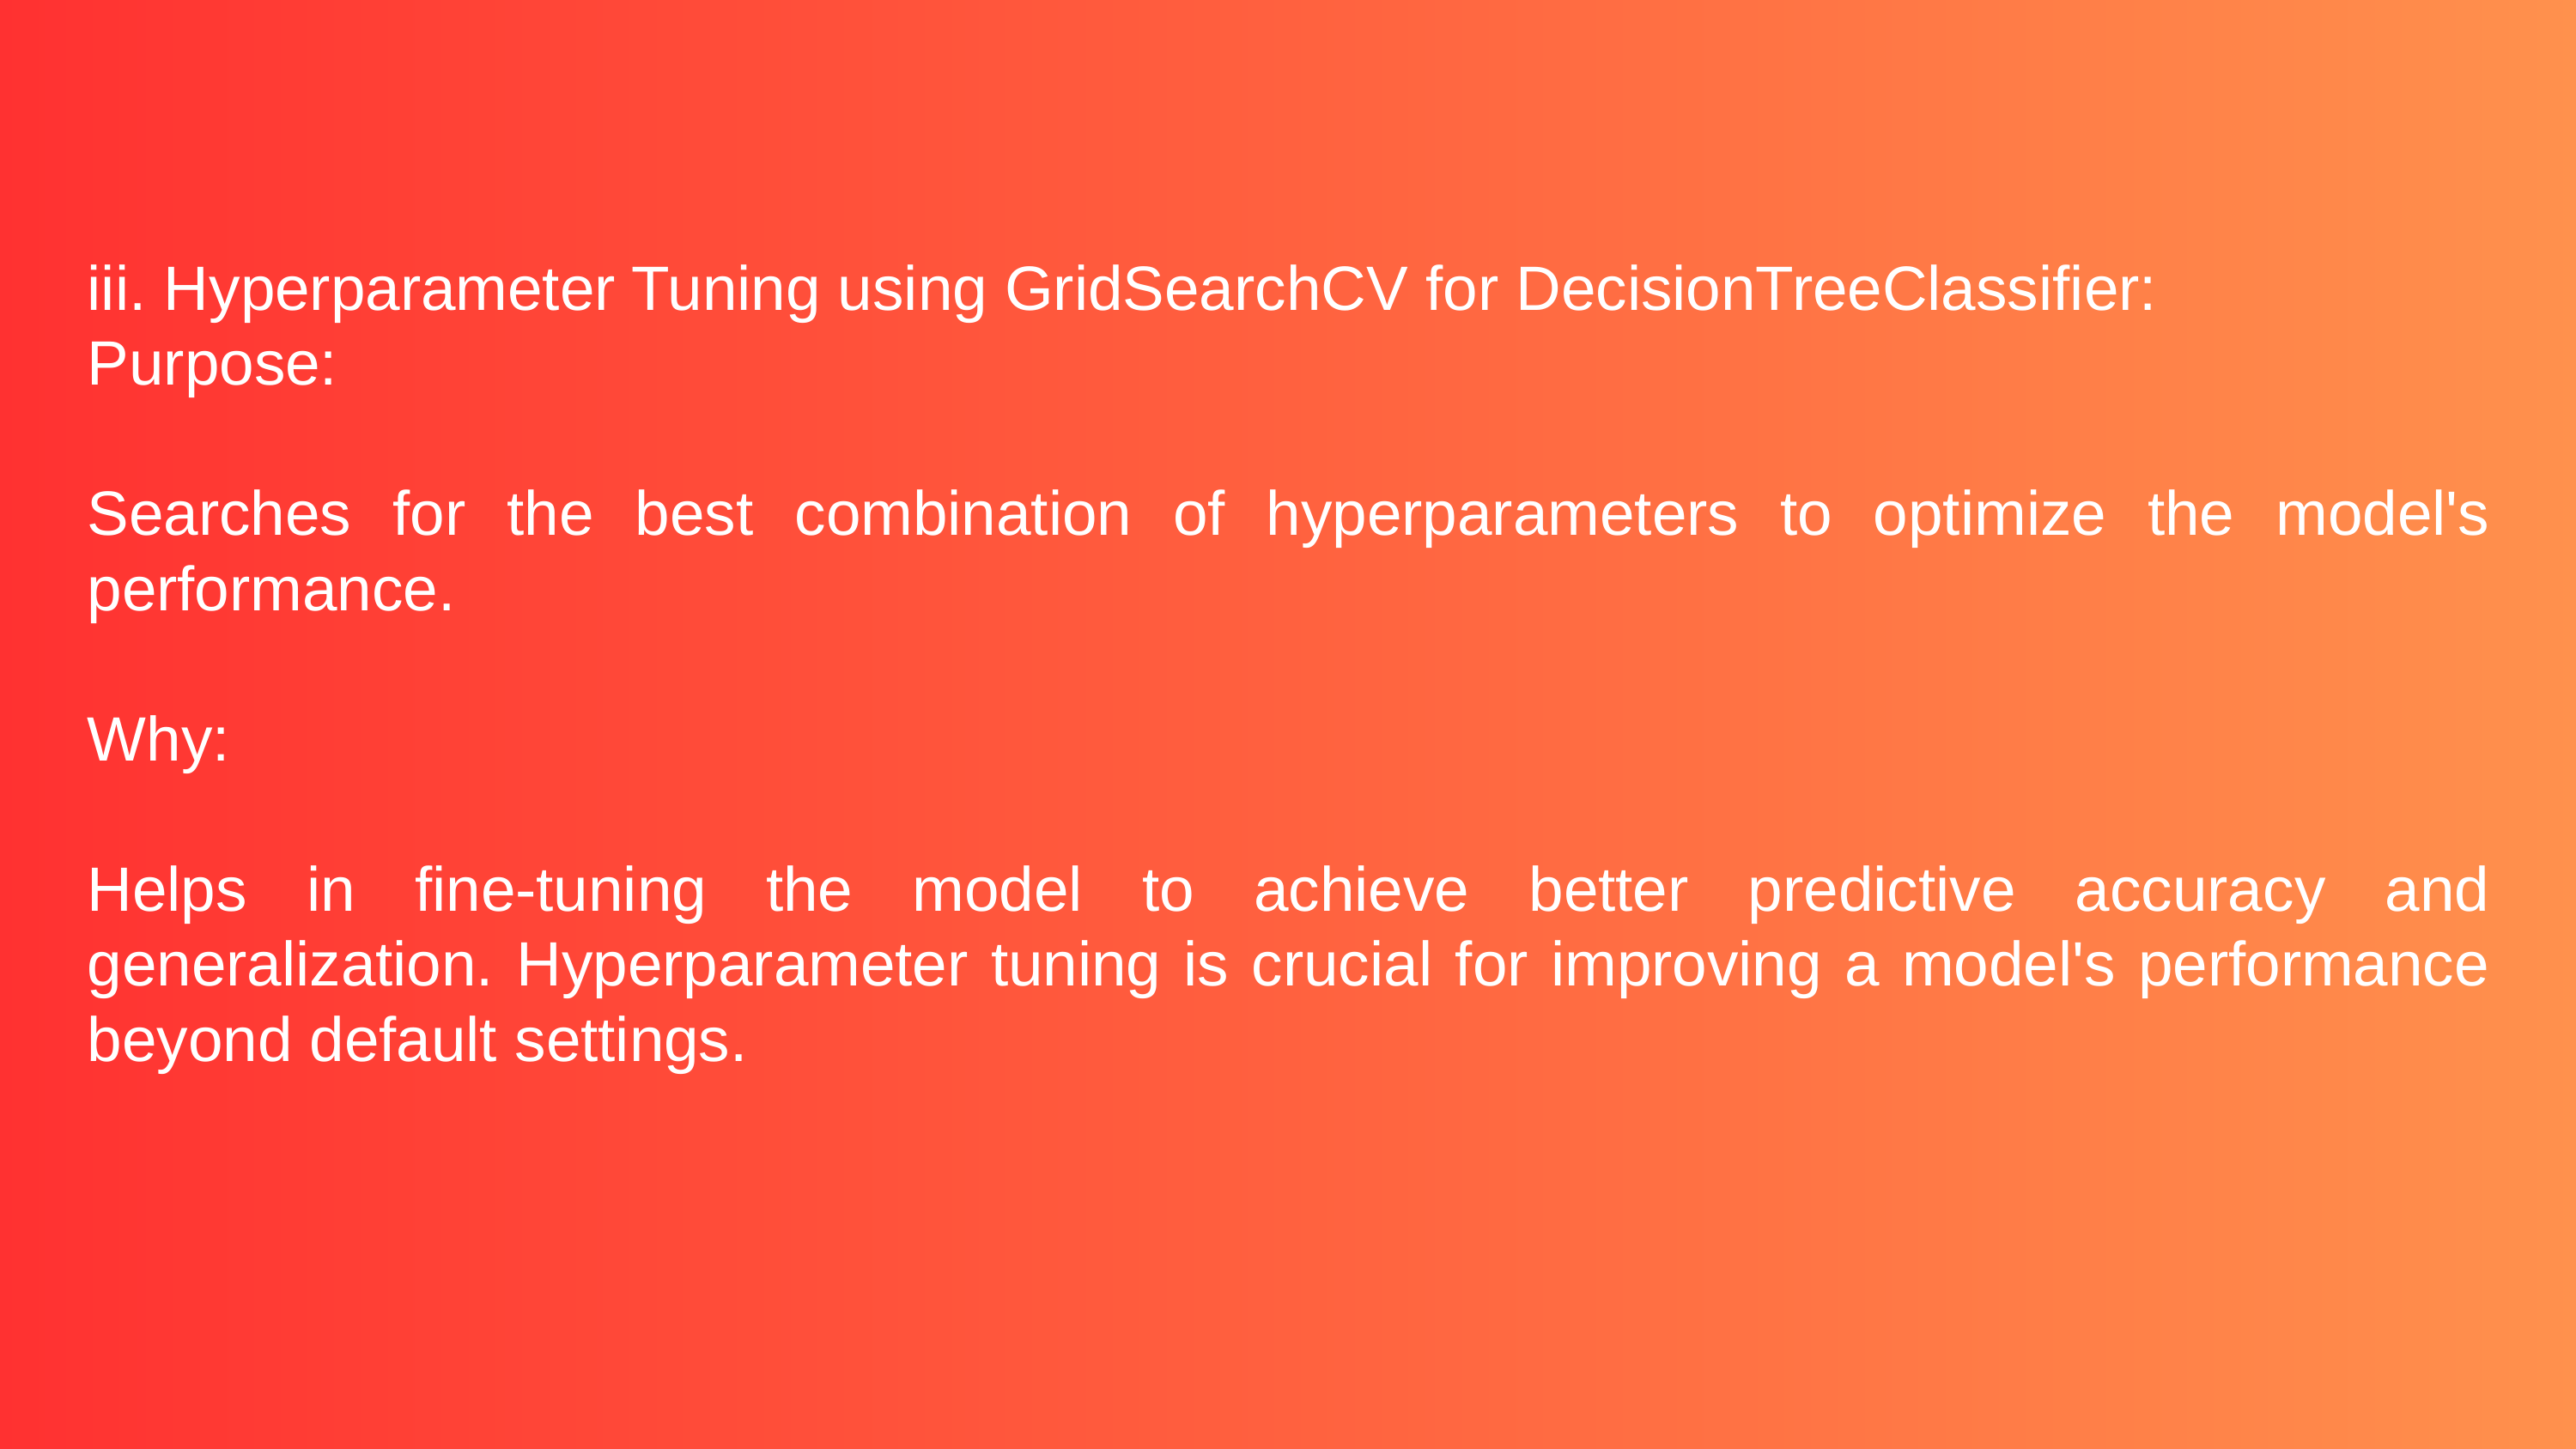

iii. Hyperparameter Tuning using GridSearchCV for DecisionTreeClassifier:
Purpose:

Searches for the best combination of hyperparameters to optimize the model's performance.

Why:

Helps in fine-tuning the model to achieve better predictive accuracy and generalization. Hyperparameter tuning is crucial for improving a model's performance beyond default settings.